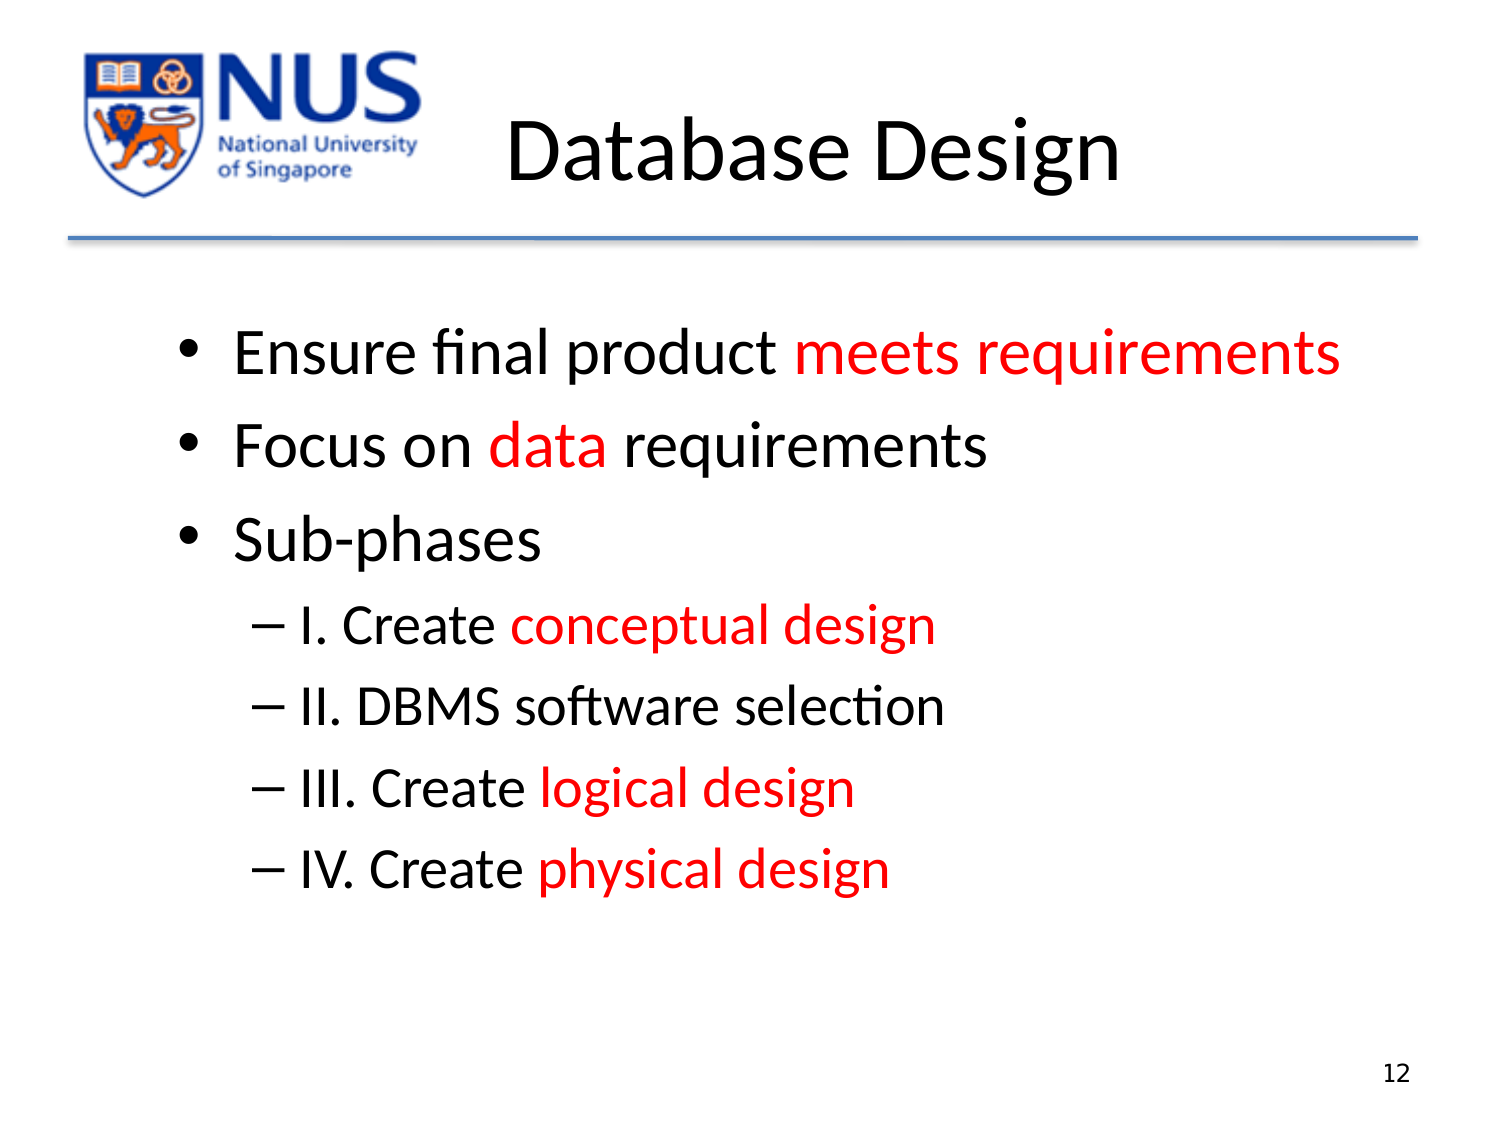

# Database Design
Ensure final product meets requirements
Focus on data requirements
Sub-phases
I. Create conceptual design
II. DBMS software selection
III. Create logical design
IV. Create physical design
12